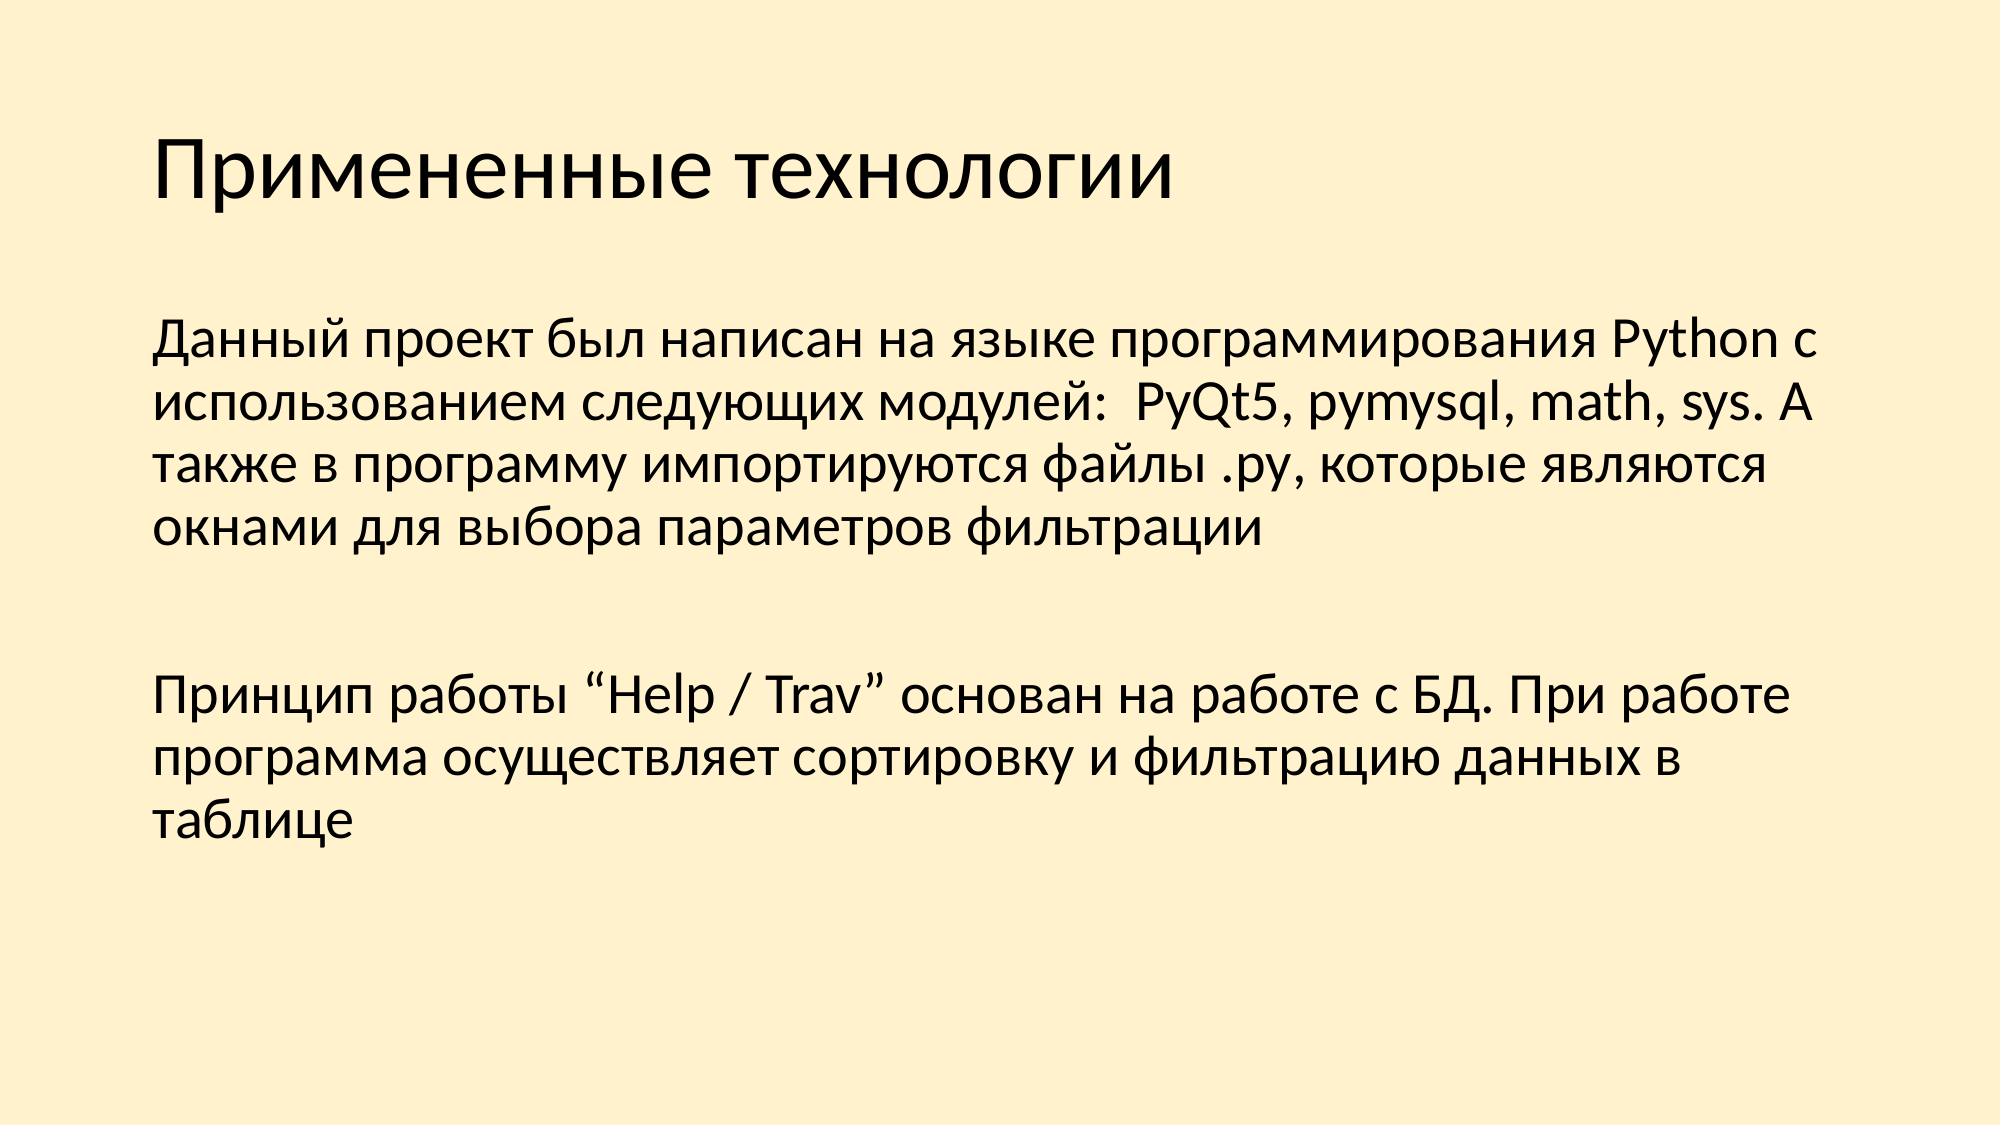

# Примененные технологии
Данный проект был написан на языке программирования Python с использованием следующих модулей:  PyQt5, pymysql, math, sys. А также в программу импортируются файлы .py, которые являются окнами для выбора параметров фильтрации

Принцип работы “Help / Trav” основан на работе с БД. При работе программа осуществляет сортировку и фильтрацию данных в таблице